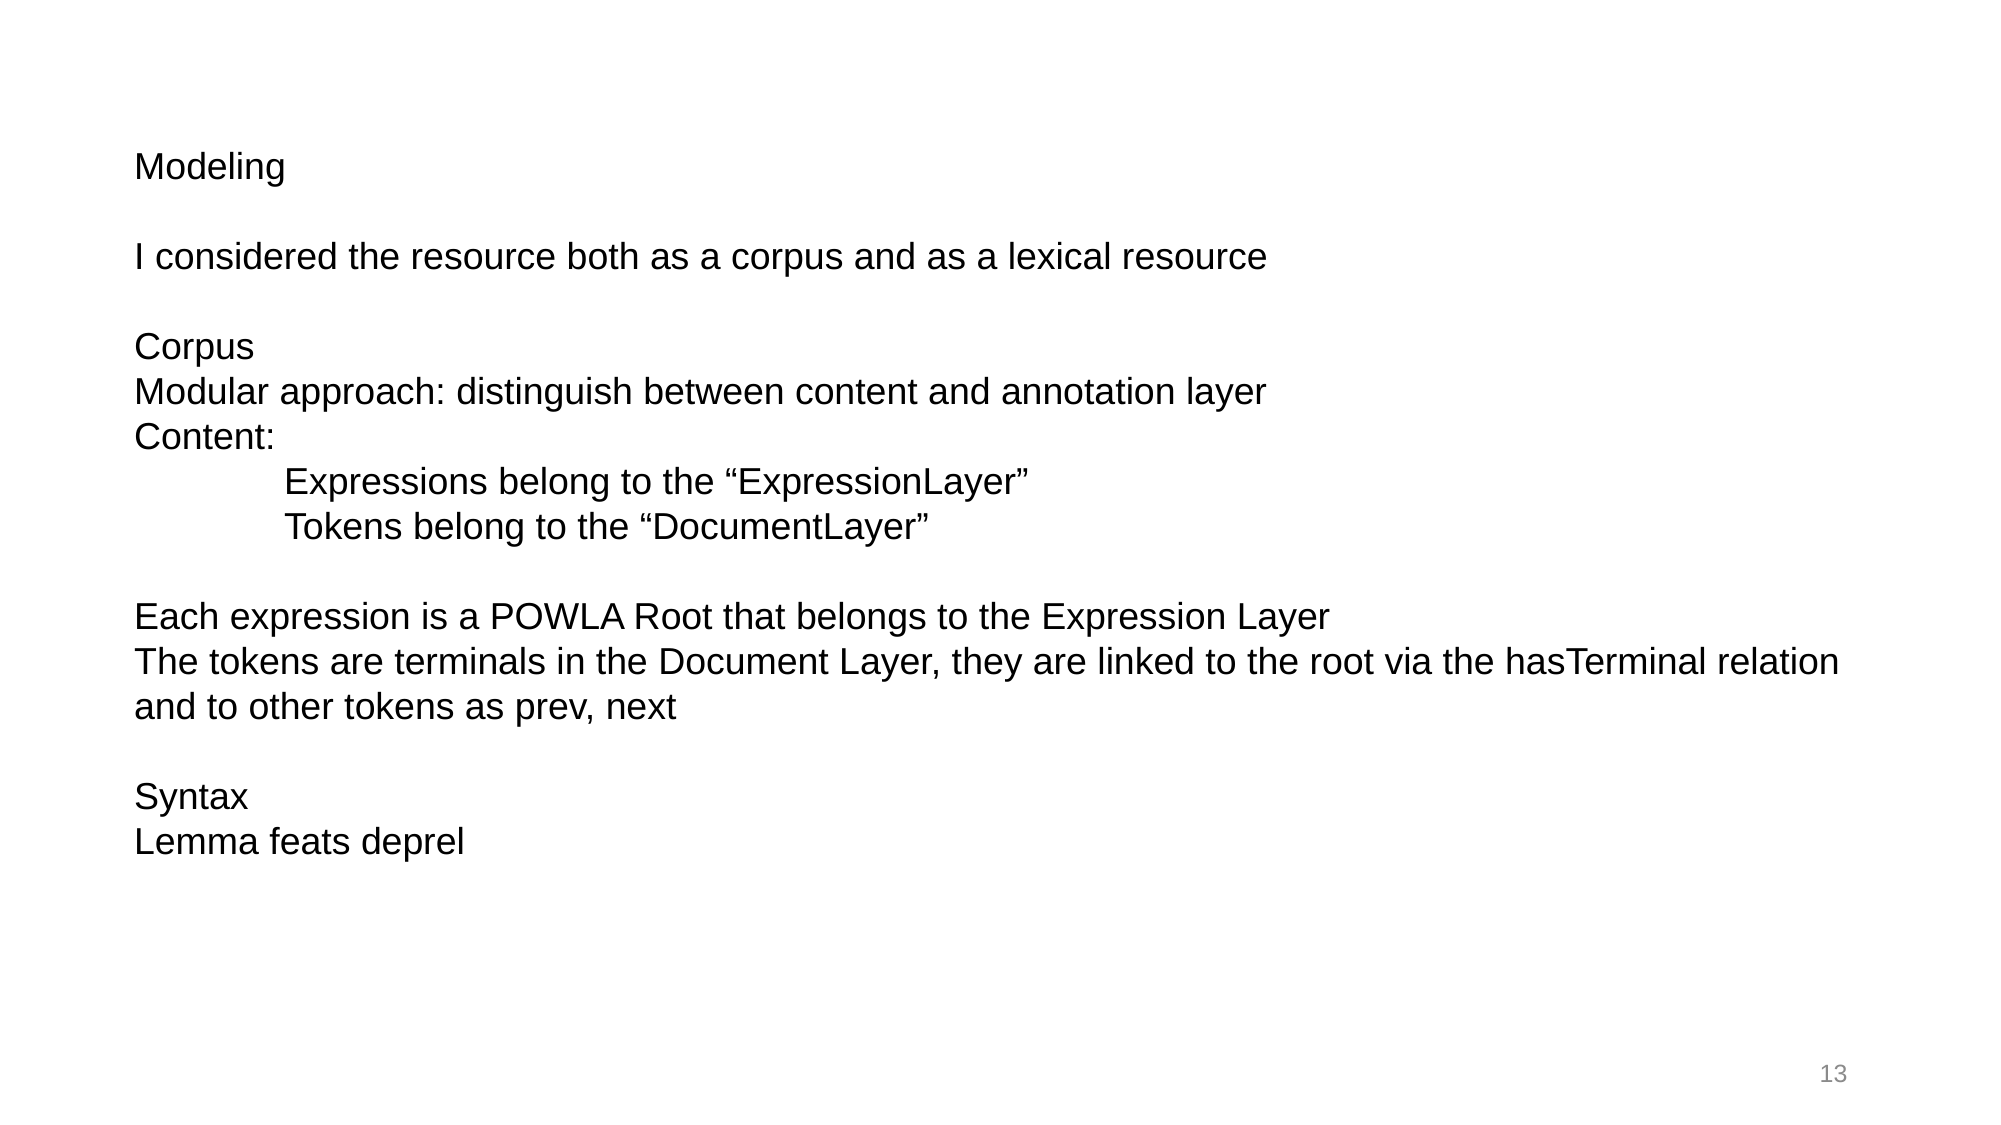

Modeling

I considered the resource both as a corpus and as a lexical resource

Corpus
Modular approach: distinguish between content and annotation layer
Content:
	Expressions belong to the “ExpressionLayer”
	Tokens belong to the “DocumentLayer”

Each expression is a POWLA Root that belongs to the Expression Layer
The tokens are terminals in the Document Layer, they are linked to the root via the hasTerminal relation and to other tokens as prev, next

Syntax
Lemma feats deprel

13